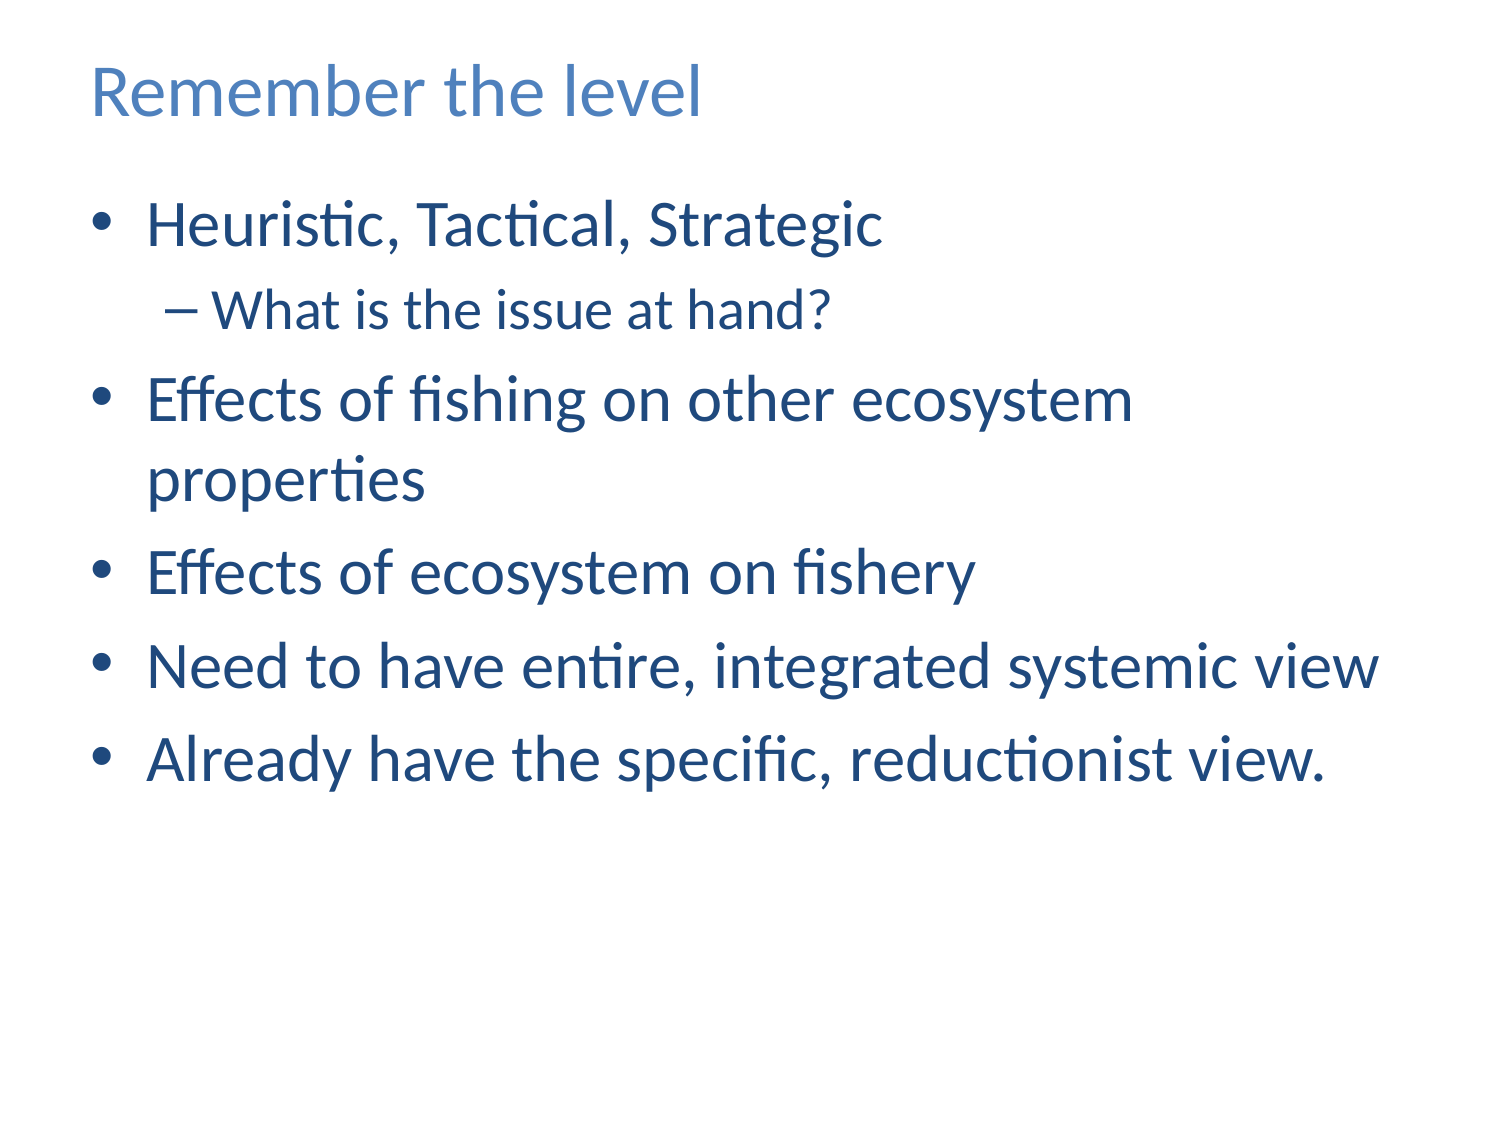

# Remember the level
Heuristic, Tactical, Strategic
What is the issue at hand?
Effects of fishing on other ecosystem properties
Effects of ecosystem on fishery
Need to have entire, integrated systemic view
Already have the specific, reductionist view.